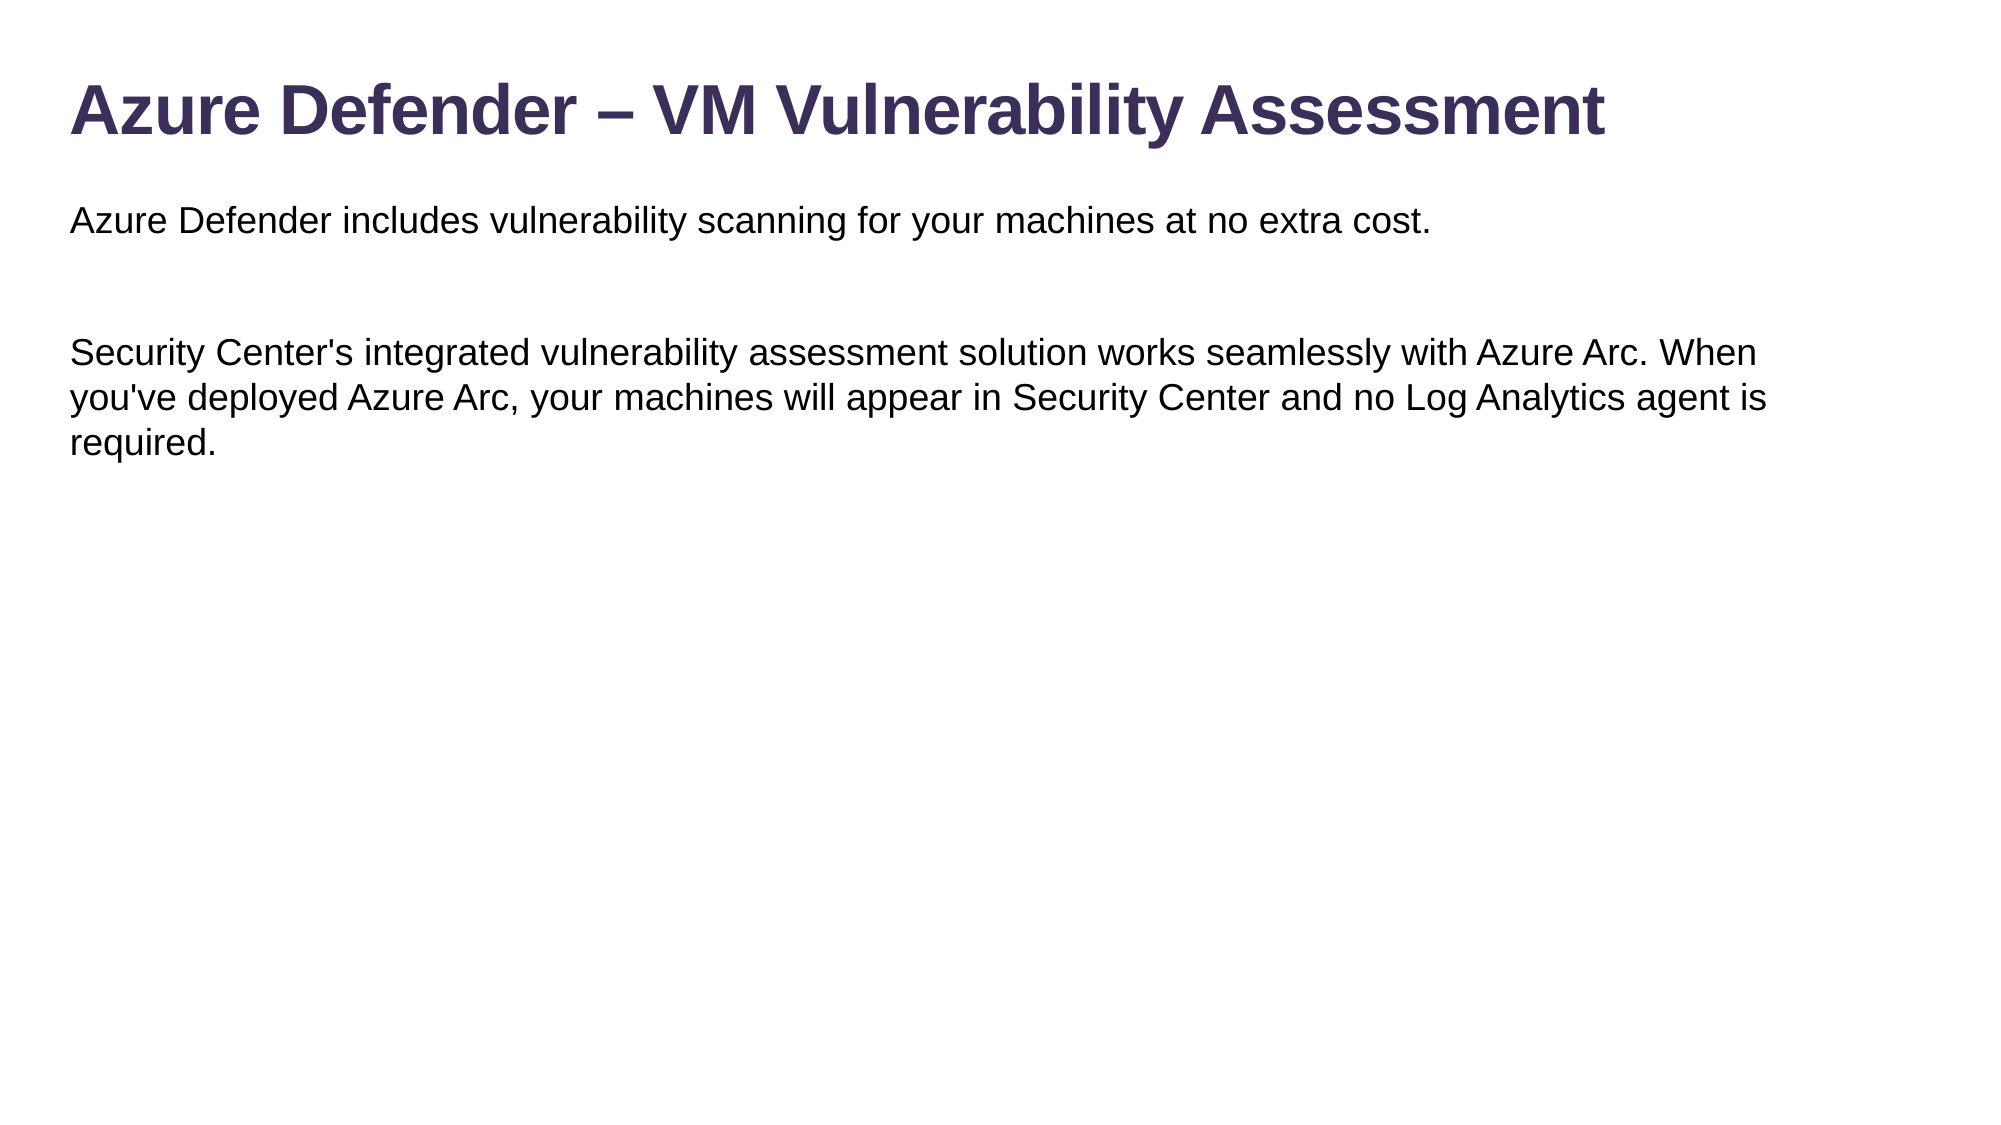

# Azure Defender – VM Vulnerability Assessment
Azure Defender includes vulnerability scanning for your machines at no extra cost.

Security Center's integrated vulnerability assessment solution works seamlessly with Azure Arc. When you've deployed Azure Arc, your machines will appear in Security Center and no Log Analytics agent is required.